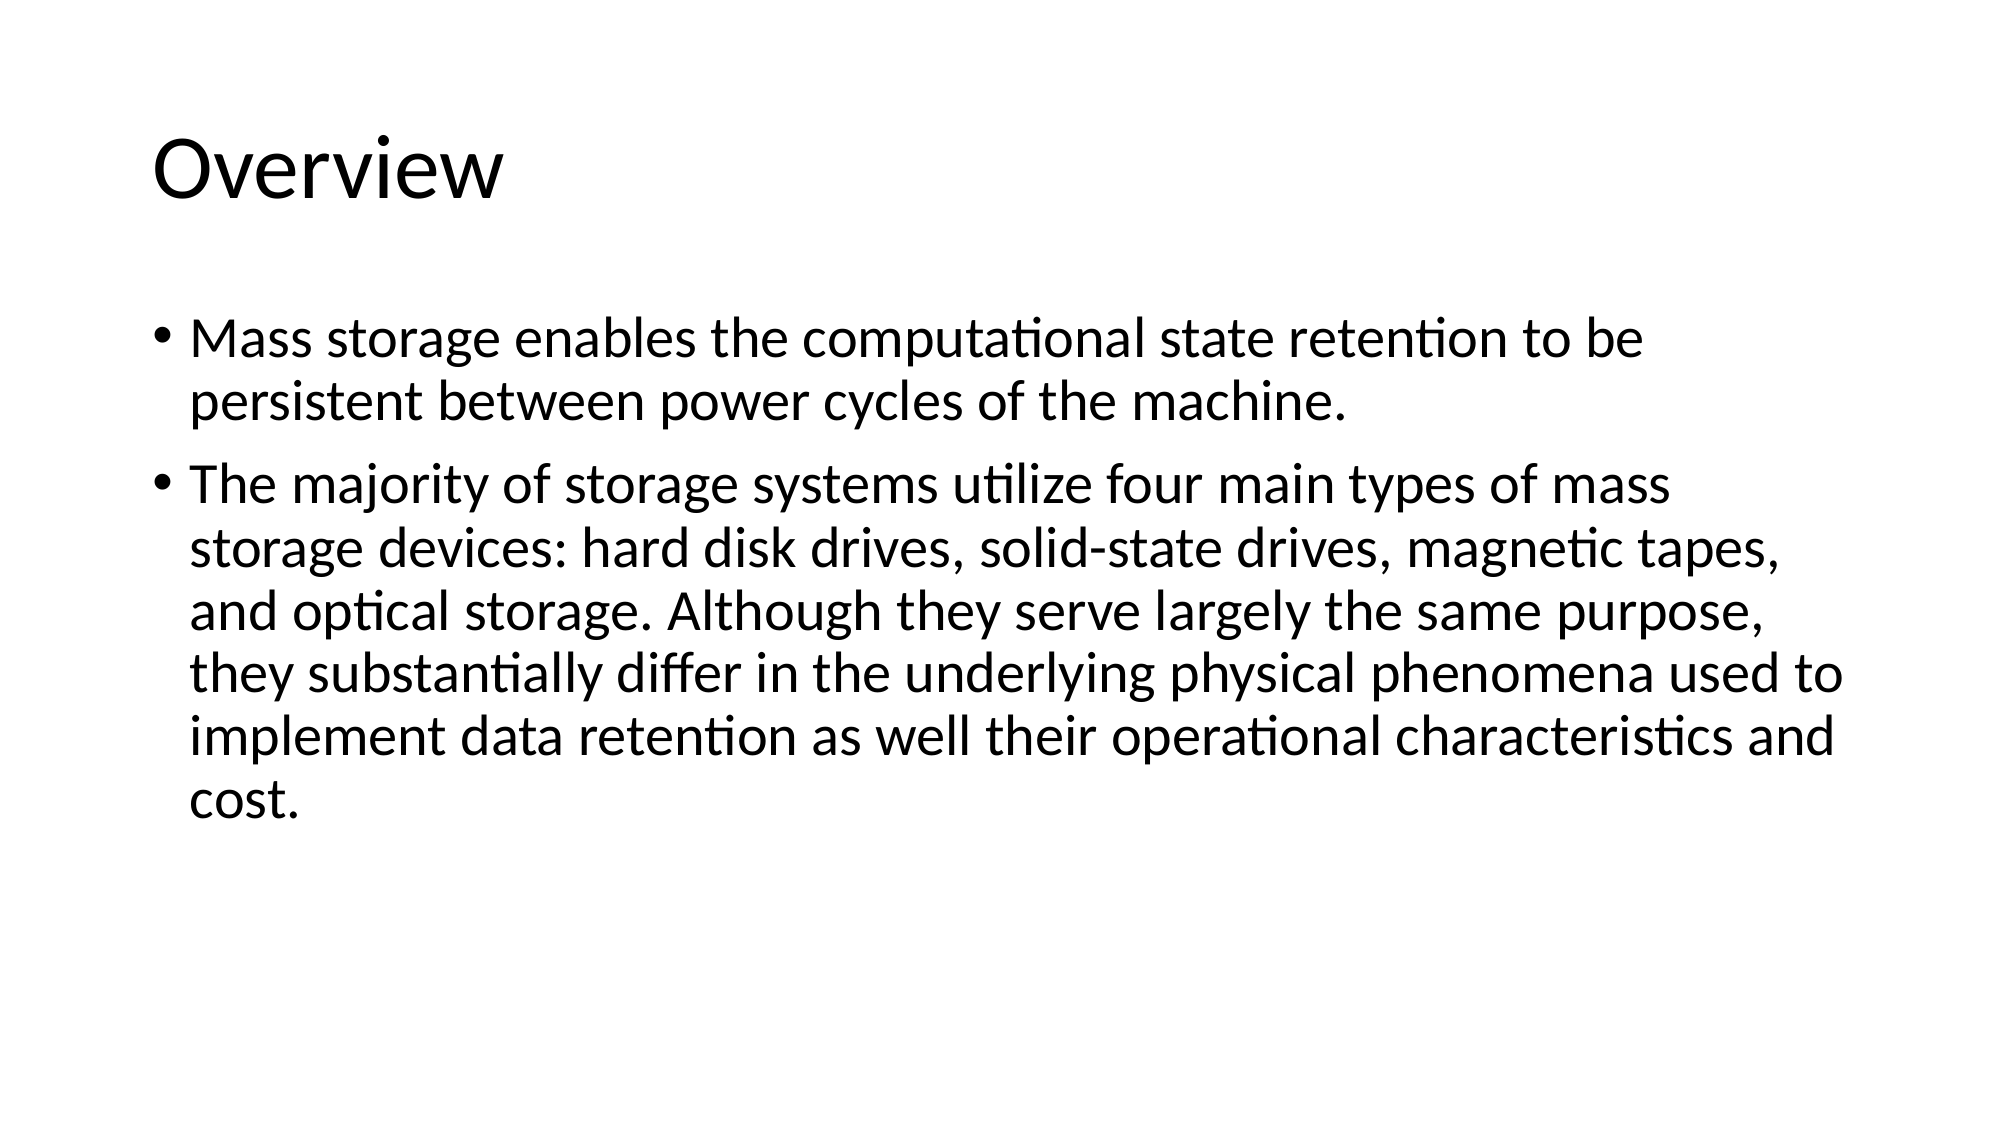

# Overview
Mass storage enables the computational state retention to be persistent between power cycles of the machine.
The majority of storage systems utilize four main types of mass storage devices: hard disk drives, solid-state drives, magnetic tapes, and optical storage. Although they serve largely the same purpose, they substantially differ in the underlying physical phenomena used to implement data retention as well their operational characteristics and cost.